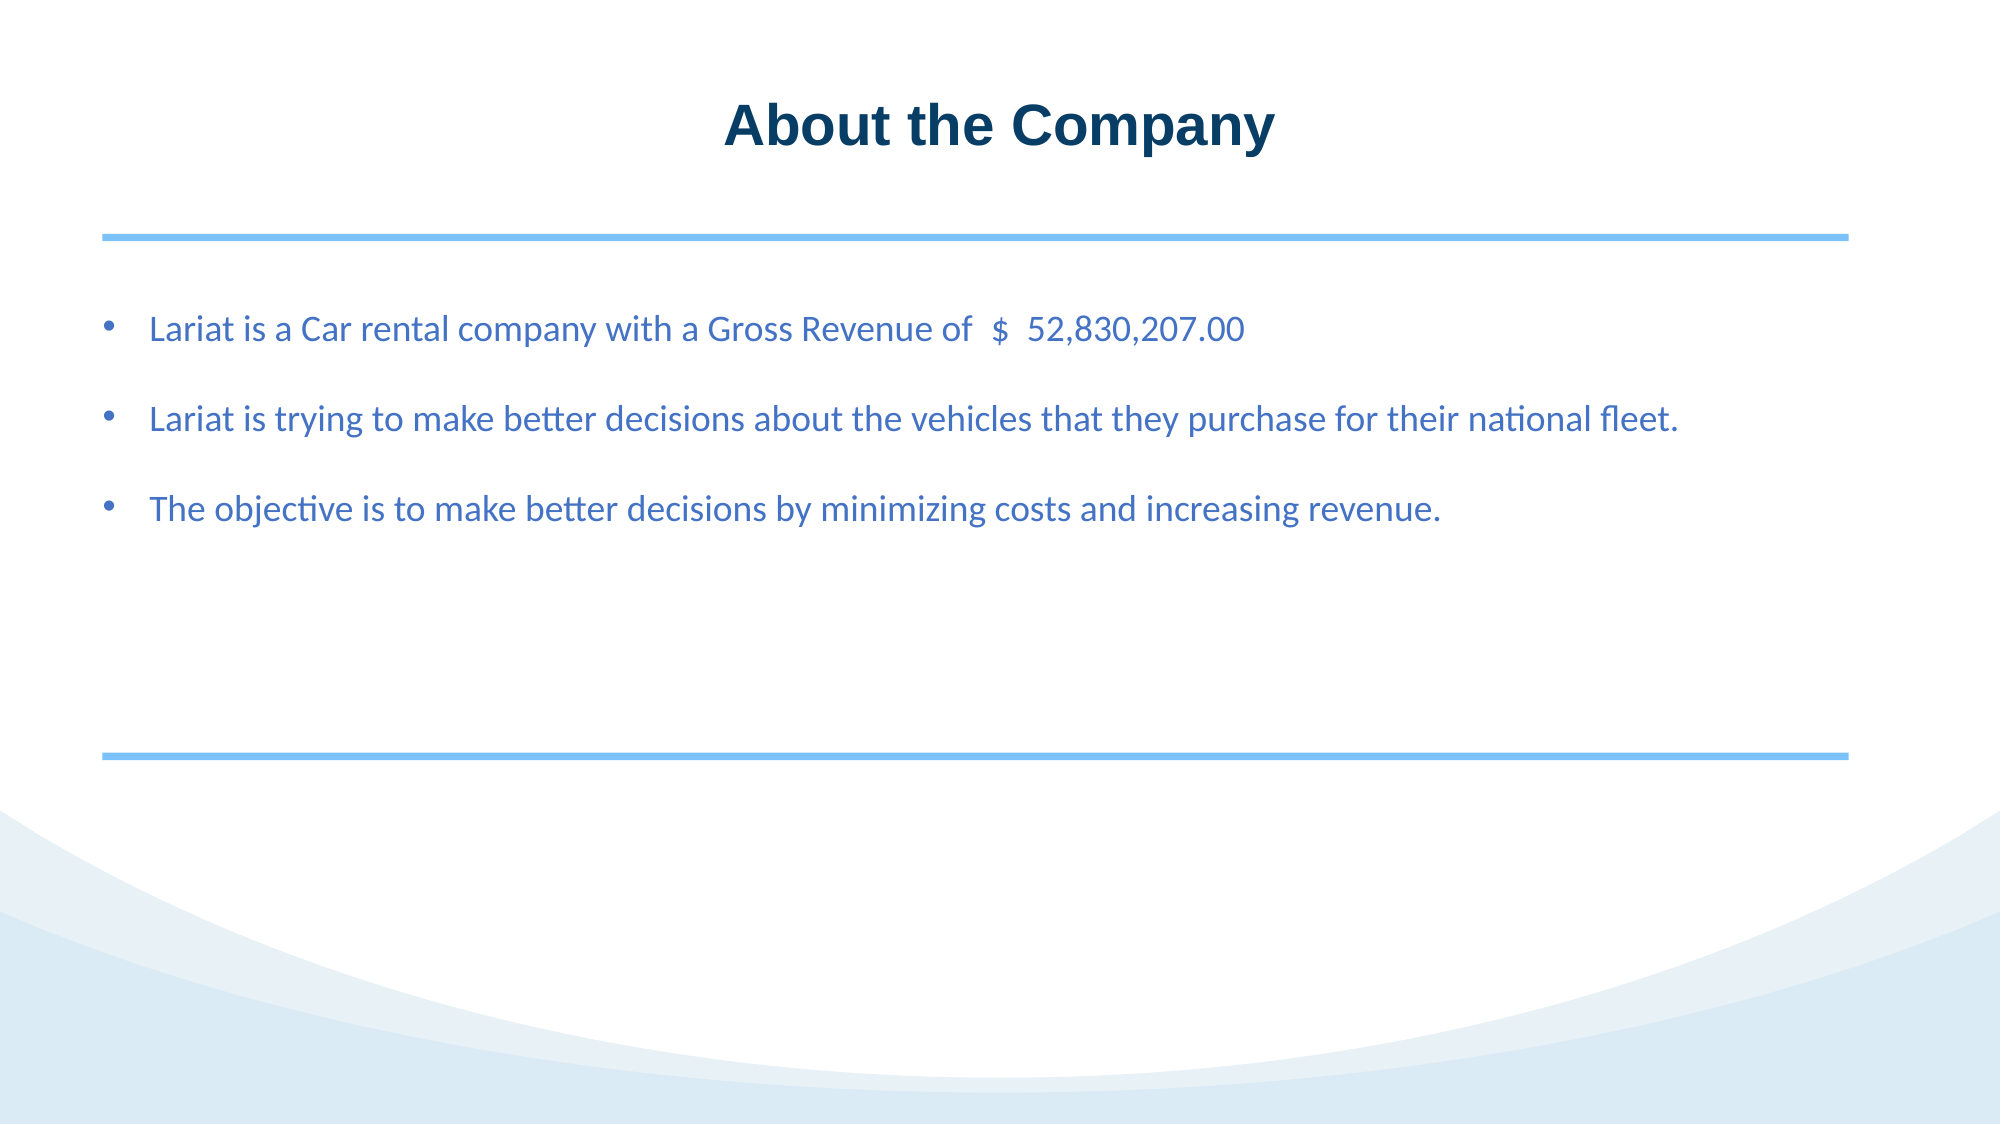

About the Company

Lariat is a Car rental company with a Gross Revenue of  $  52,830,207.00
Lariat is trying to make better decisions about the vehicles that they purchase for their national fleet.
The objective is to make better decisions by minimizing costs and increasing revenue.